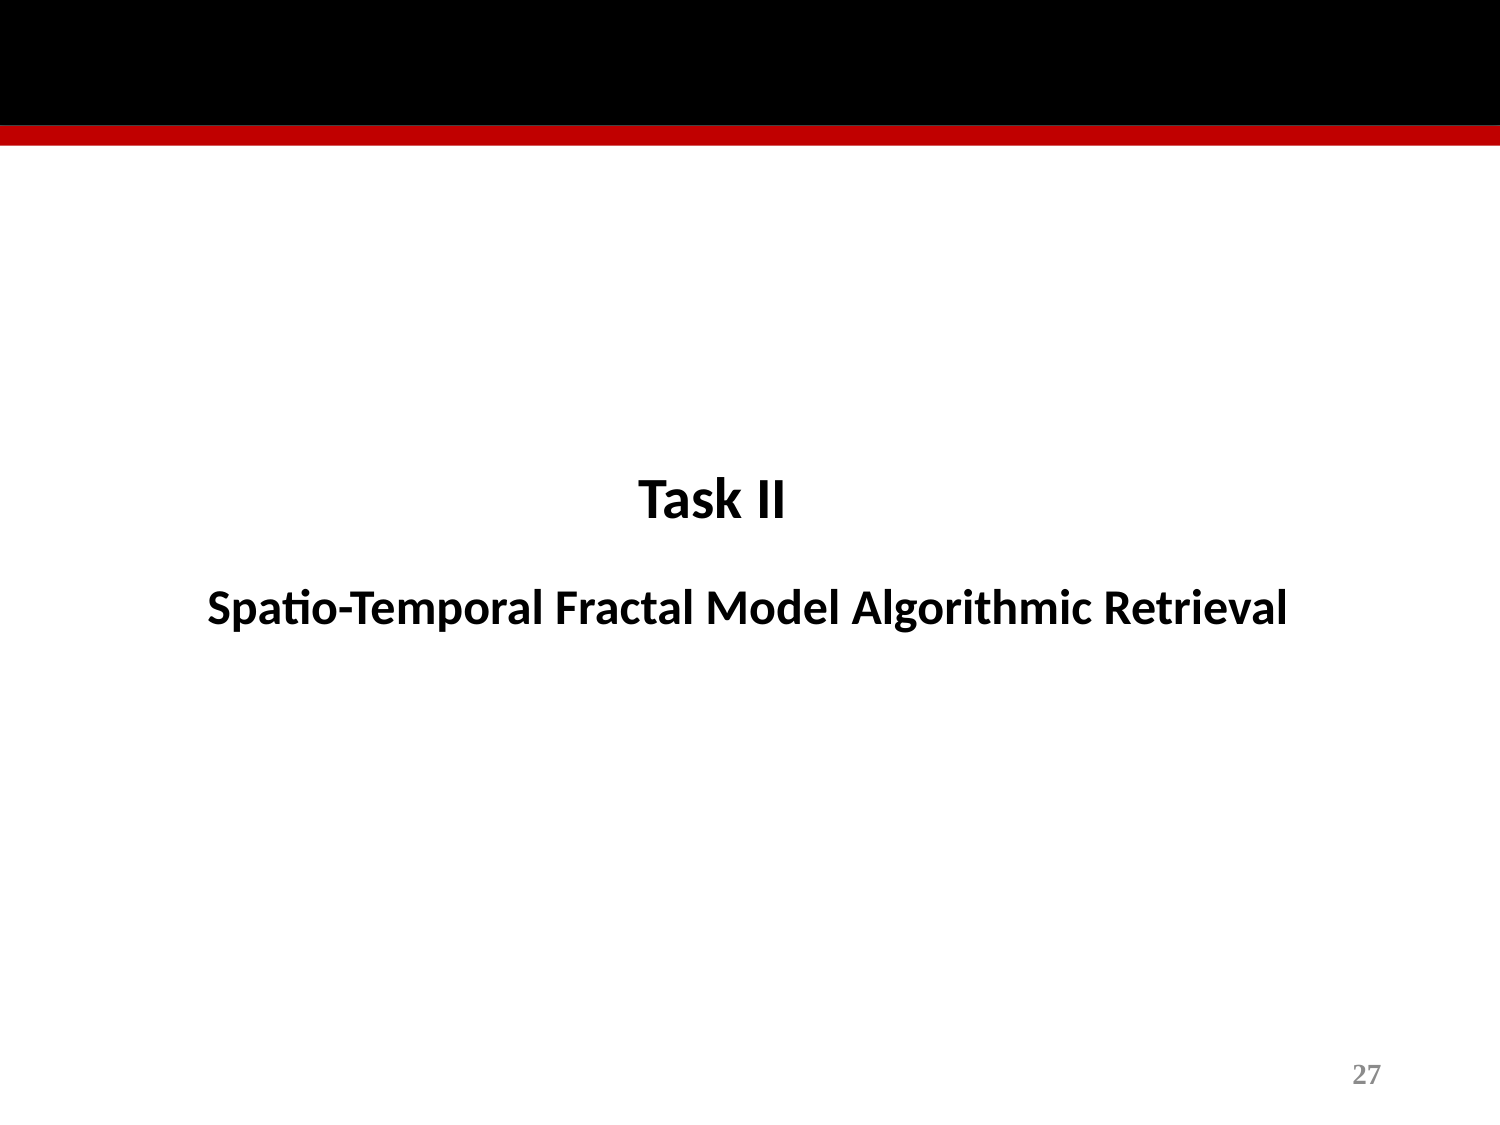

# Task II
Spatio-Temporal Fractal Model Algorithmic Retrieval
27